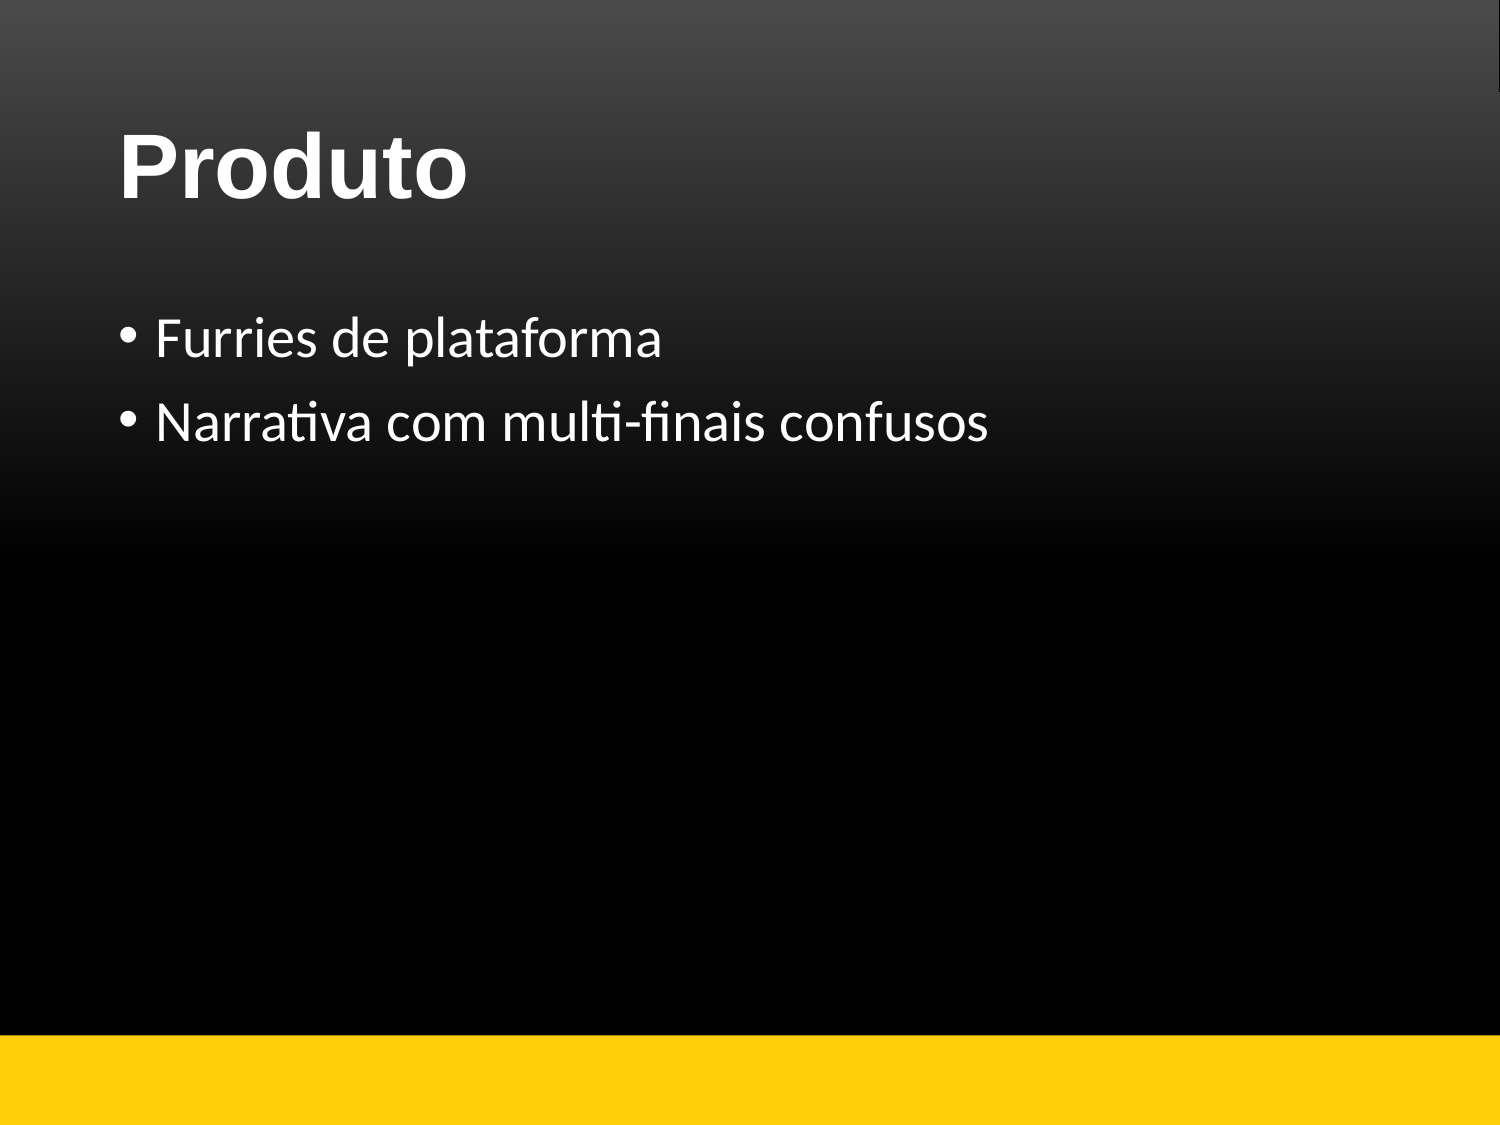

# Produto
Furries de plataforma
Narrativa com multi-finais confusos